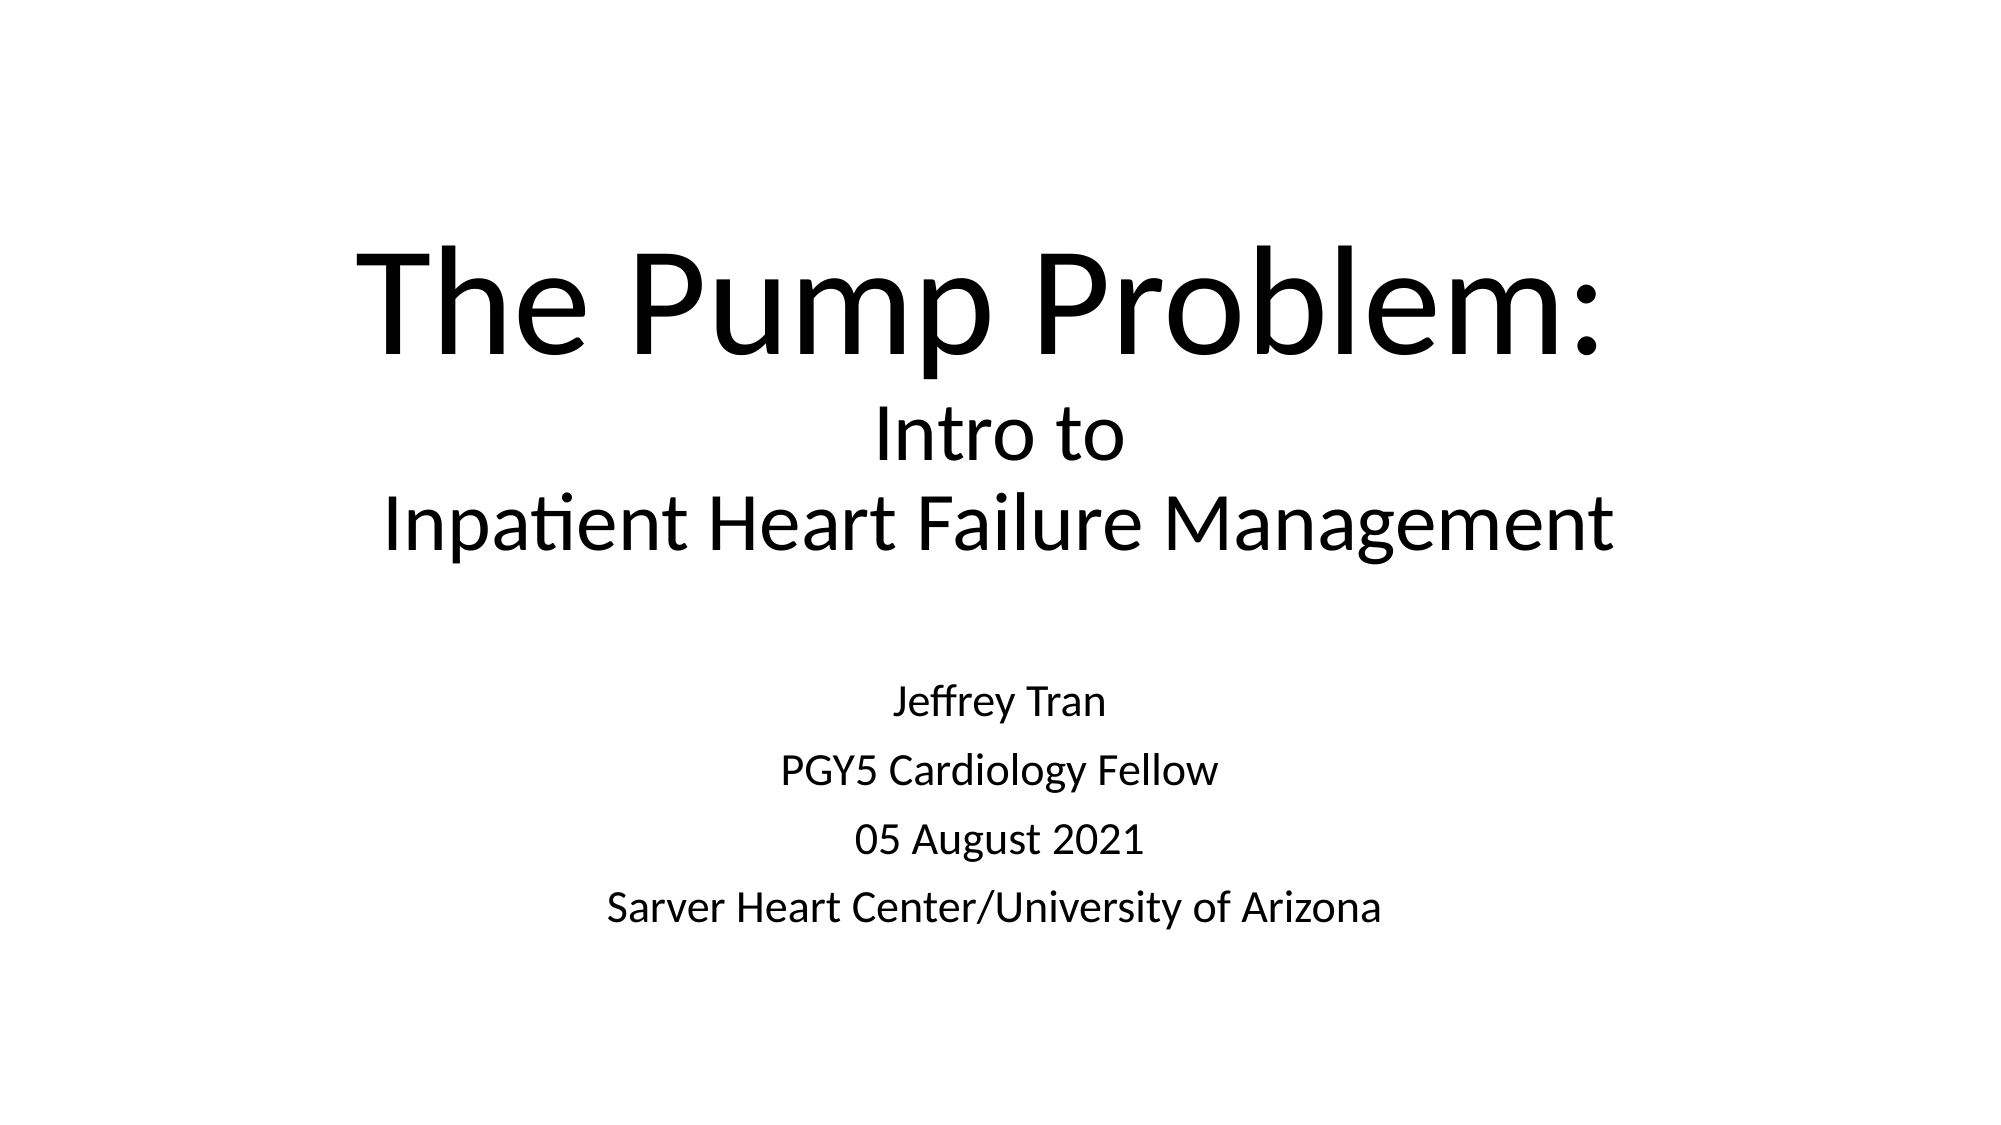

# The Pump Problem: Intro to Inpatient Heart Failure Management
Jeffrey Tran
PGY5 Cardiology Fellow
05 August 2021
Sarver Heart Center/University of Arizona